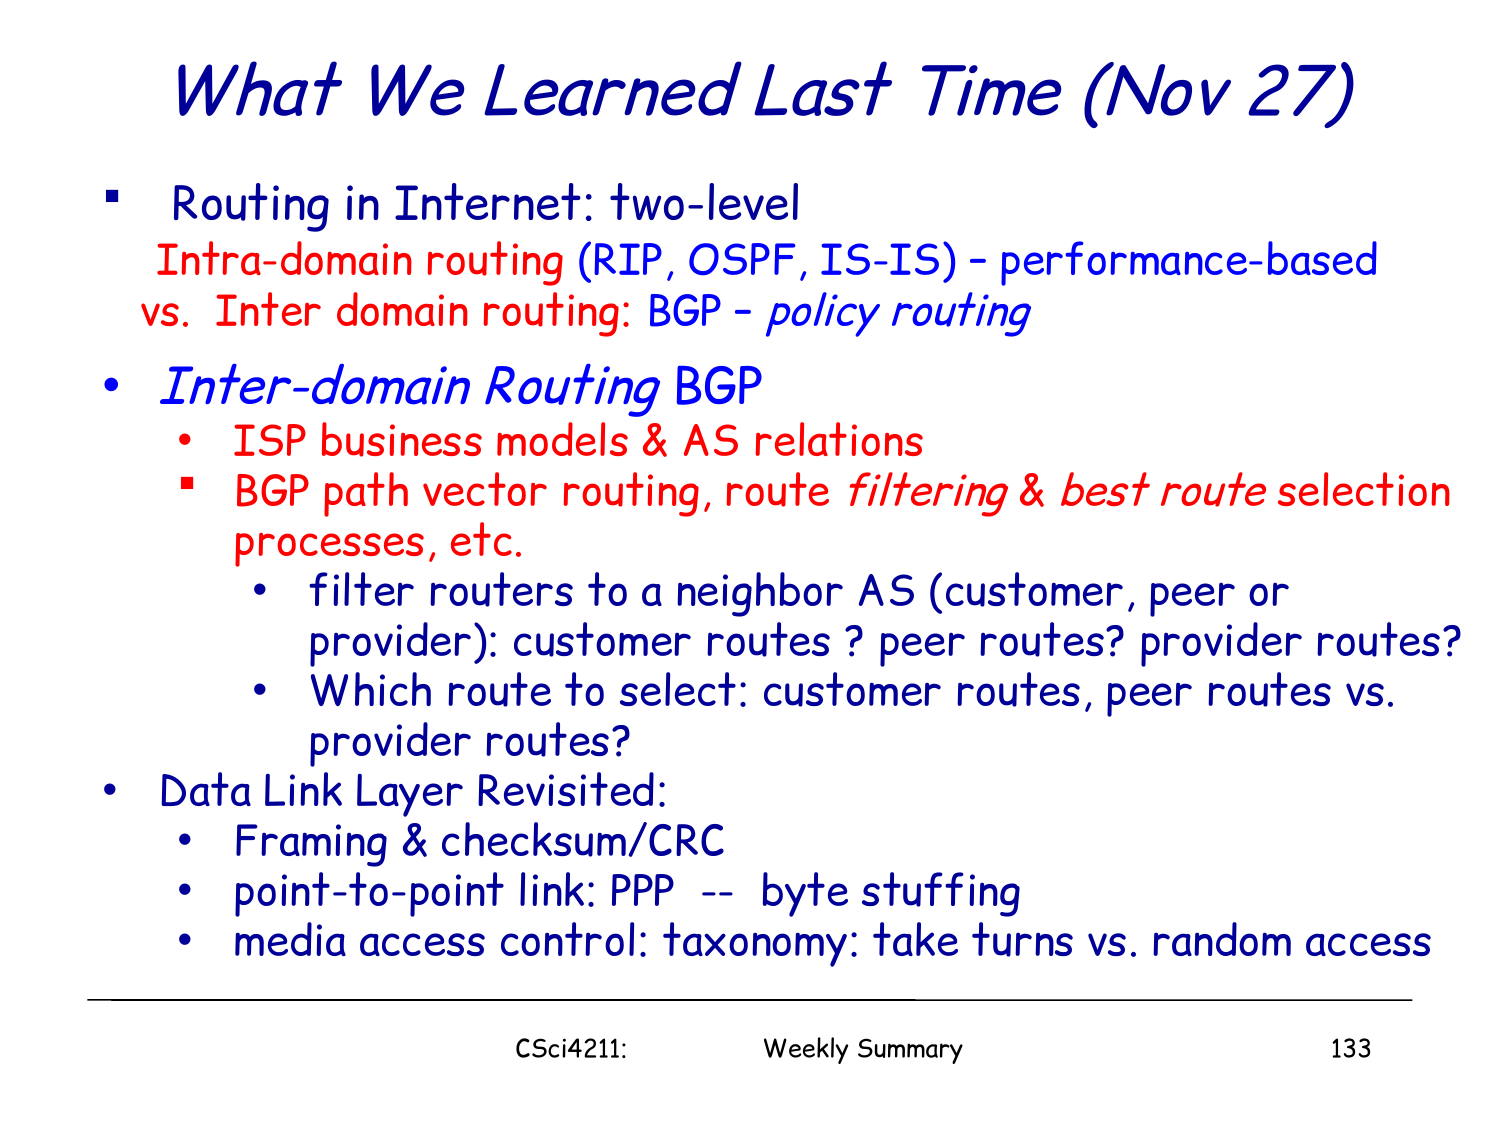

# What We Learned Last Time (Nov 27)
 Routing in Internet: two-level
    Intra-domain routing (RIP, OSPF, IS-IS) – performance-based
   vs.  Inter domain routing: BGP – policy routing

Inter-domain Routing BGP
ISP business models & AS relations
BGP path vector routing, route filtering & best route selection processes, etc.
filter routers to a neighbor AS (customer, peer or provider): customer routes ? peer routes? provider routes?
Which route to select: customer routes, peer routes vs. provider routes?
Data Link Layer Revisited:
Framing & checksum/CRC
point-to-point link: PPP  --  byte stuffing
media access control: taxonomy: take turns vs. random access

CSci4211:                  Weekly Summary
133